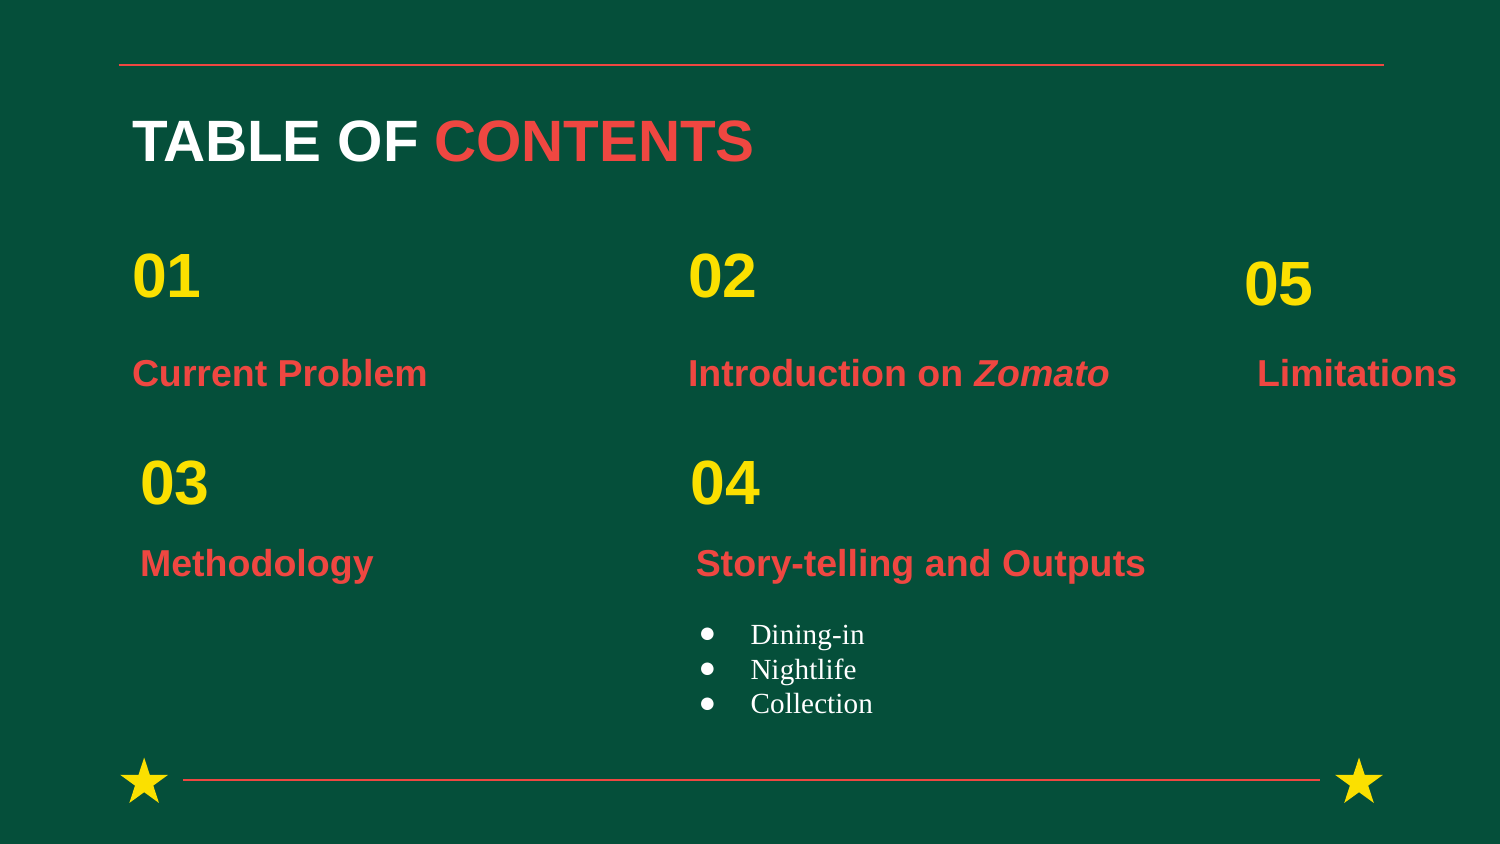

# TABLE OF CONTENTS
01
02
05
Current Problem
Introduction on Zomato
Limitations
04
03
Story-telling and Outputs
Methodology
Dining-in
Nightlife
Collection